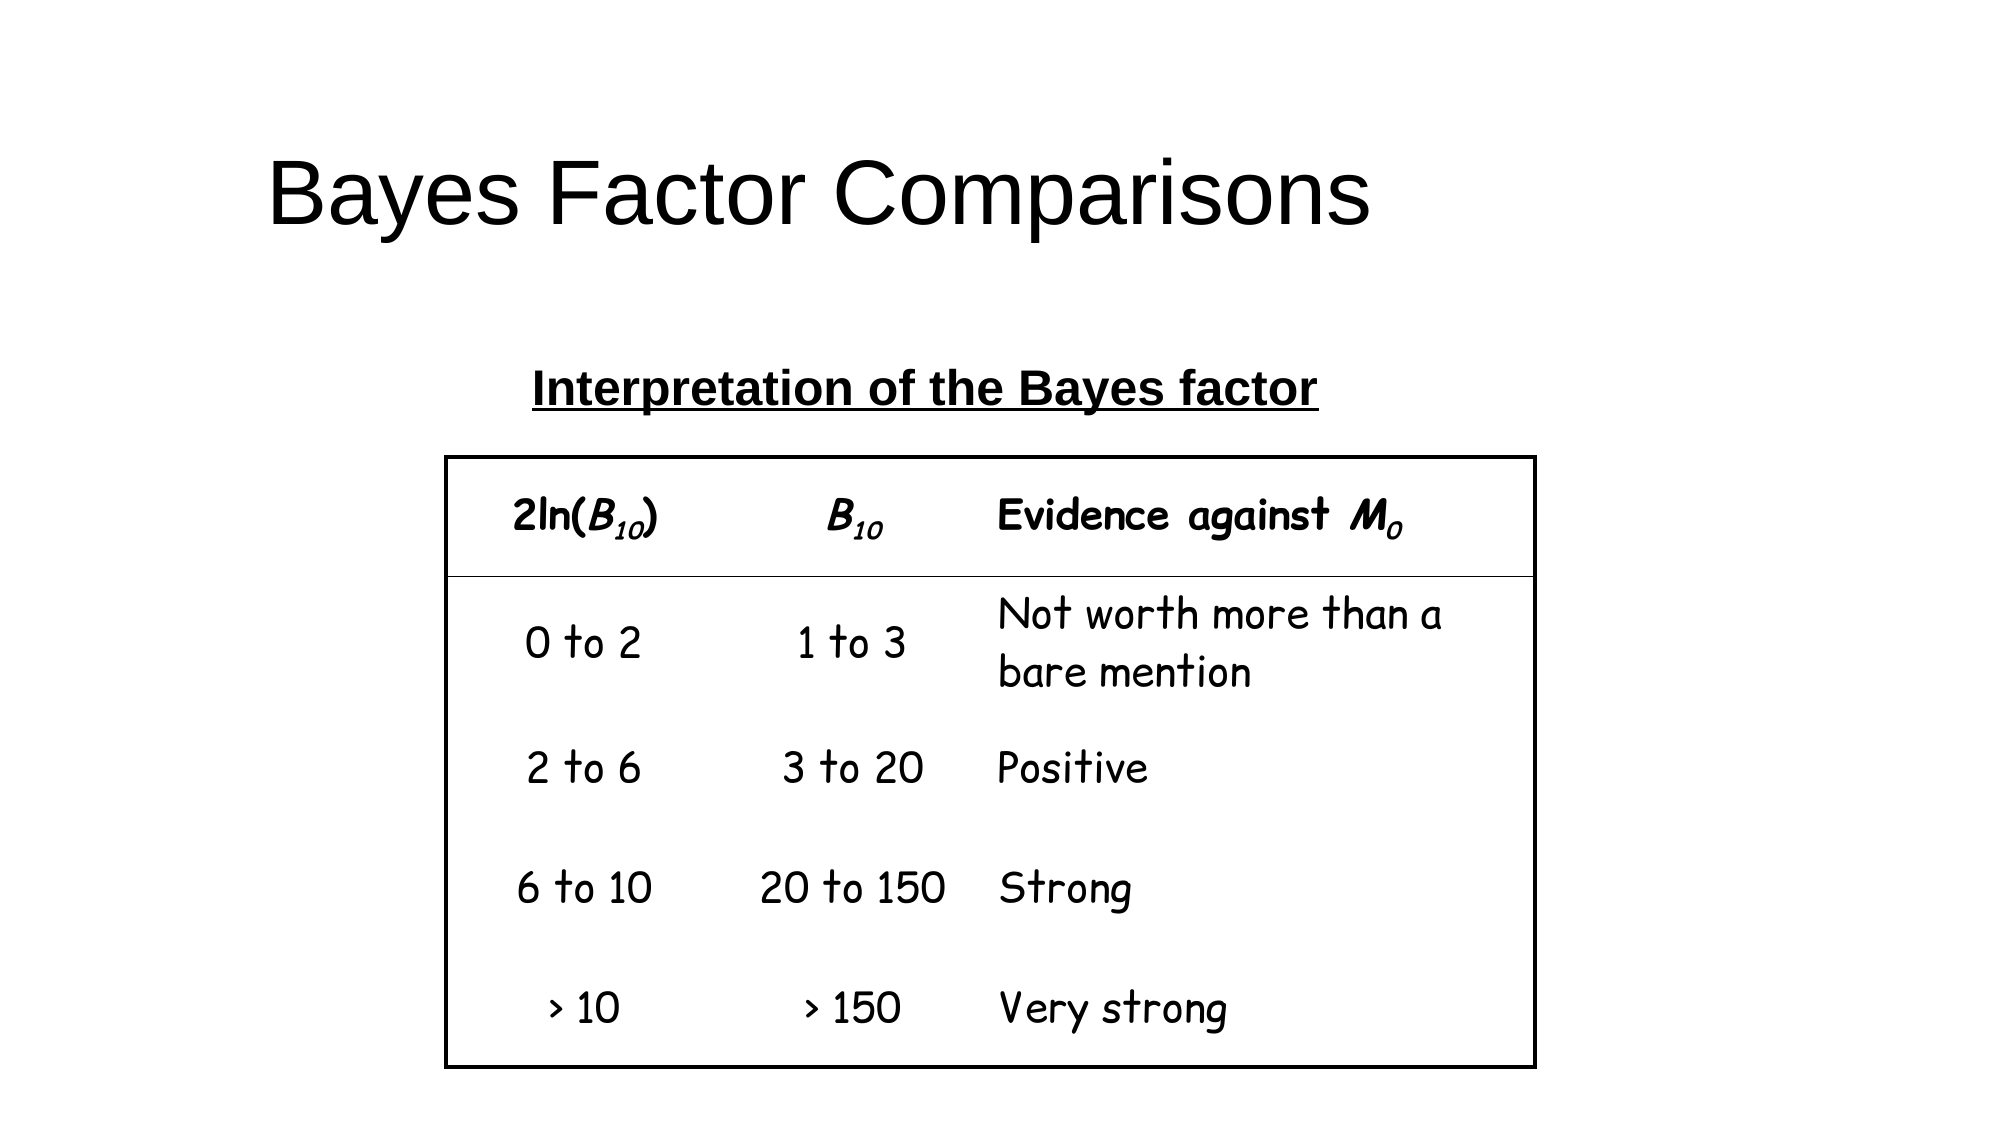

# Bayes Factor Comparisons
Interpretation of the Bayes factor
| 2ln(B10) | B10 | Evidence against M0 |
| --- | --- | --- |
| 0 to 2 | 1 to 3 | Not worth more than a bare mention |
| 2 to 6 | 3 to 20 | Positive |
| 6 to 10 | 20 to 150 | Strong |
| > 10 | > 150 | Very strong |